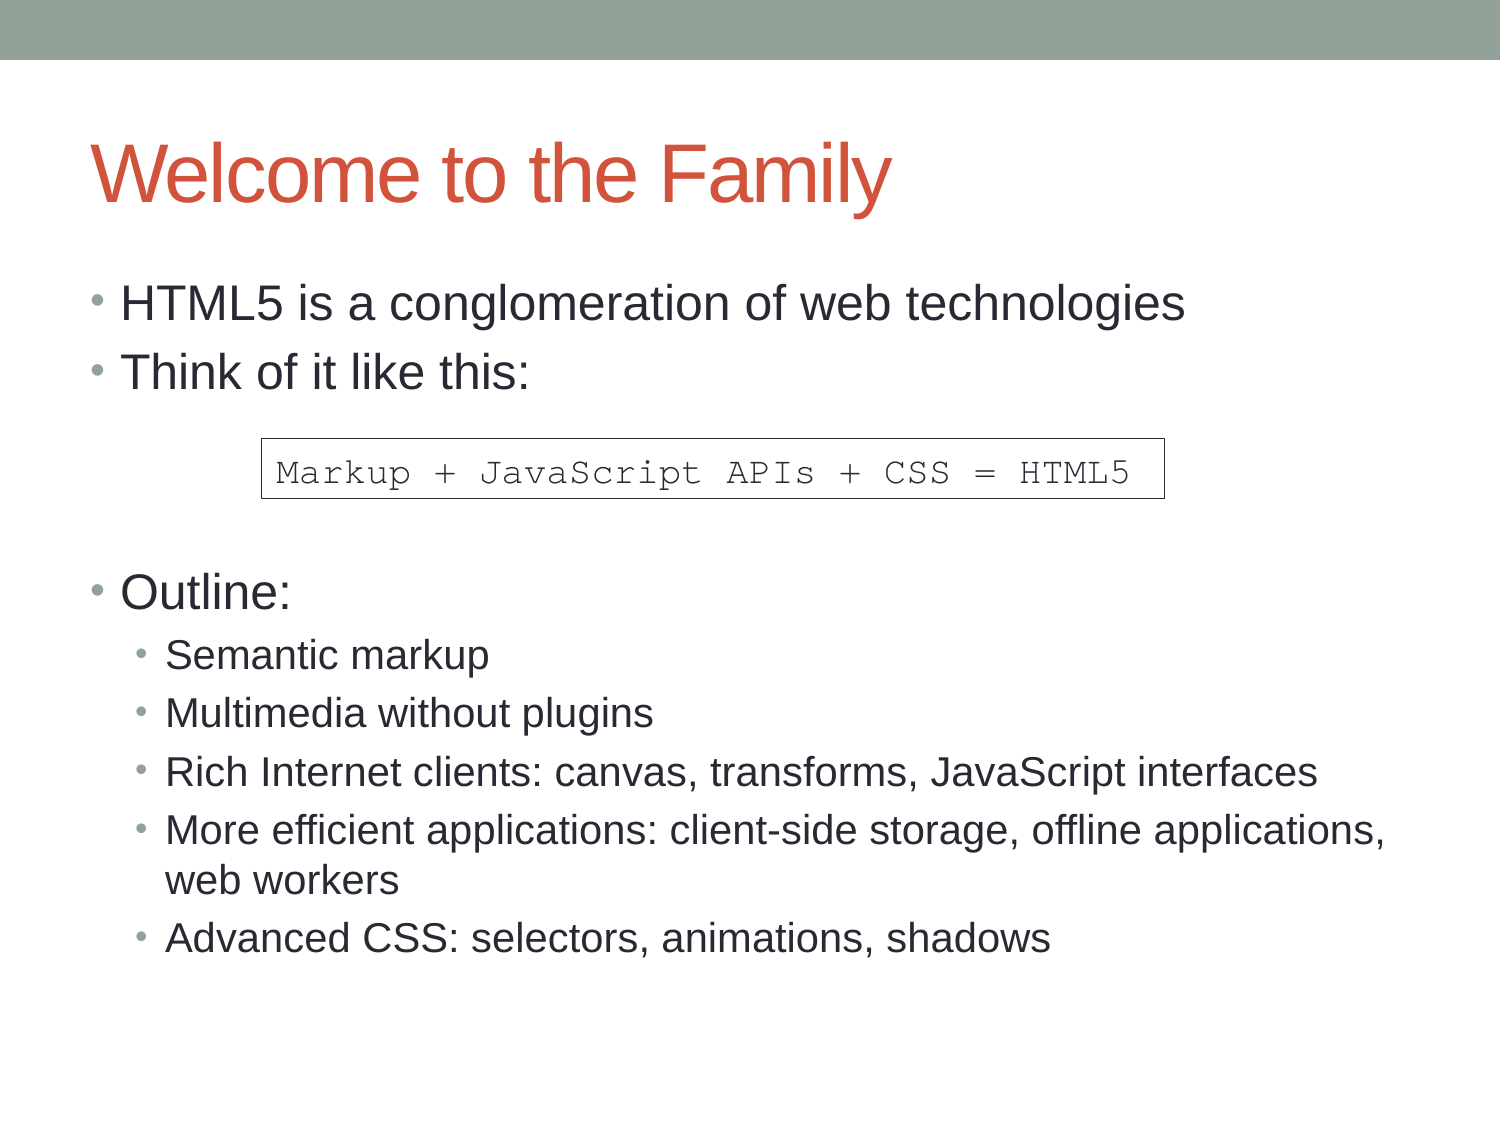

# Welcome to the Family
HTML5 is a conglomeration of web technologies
Think of it like this:

Outline:
Semantic markup
Multimedia without plugins
Rich Internet clients: canvas, transforms, JavaScript interfaces
More efficient applications: client-side storage, offline applications, web workers
Advanced CSS: selectors, animations, shadows

Markup + JavaScript APIs + CSS = HTML5